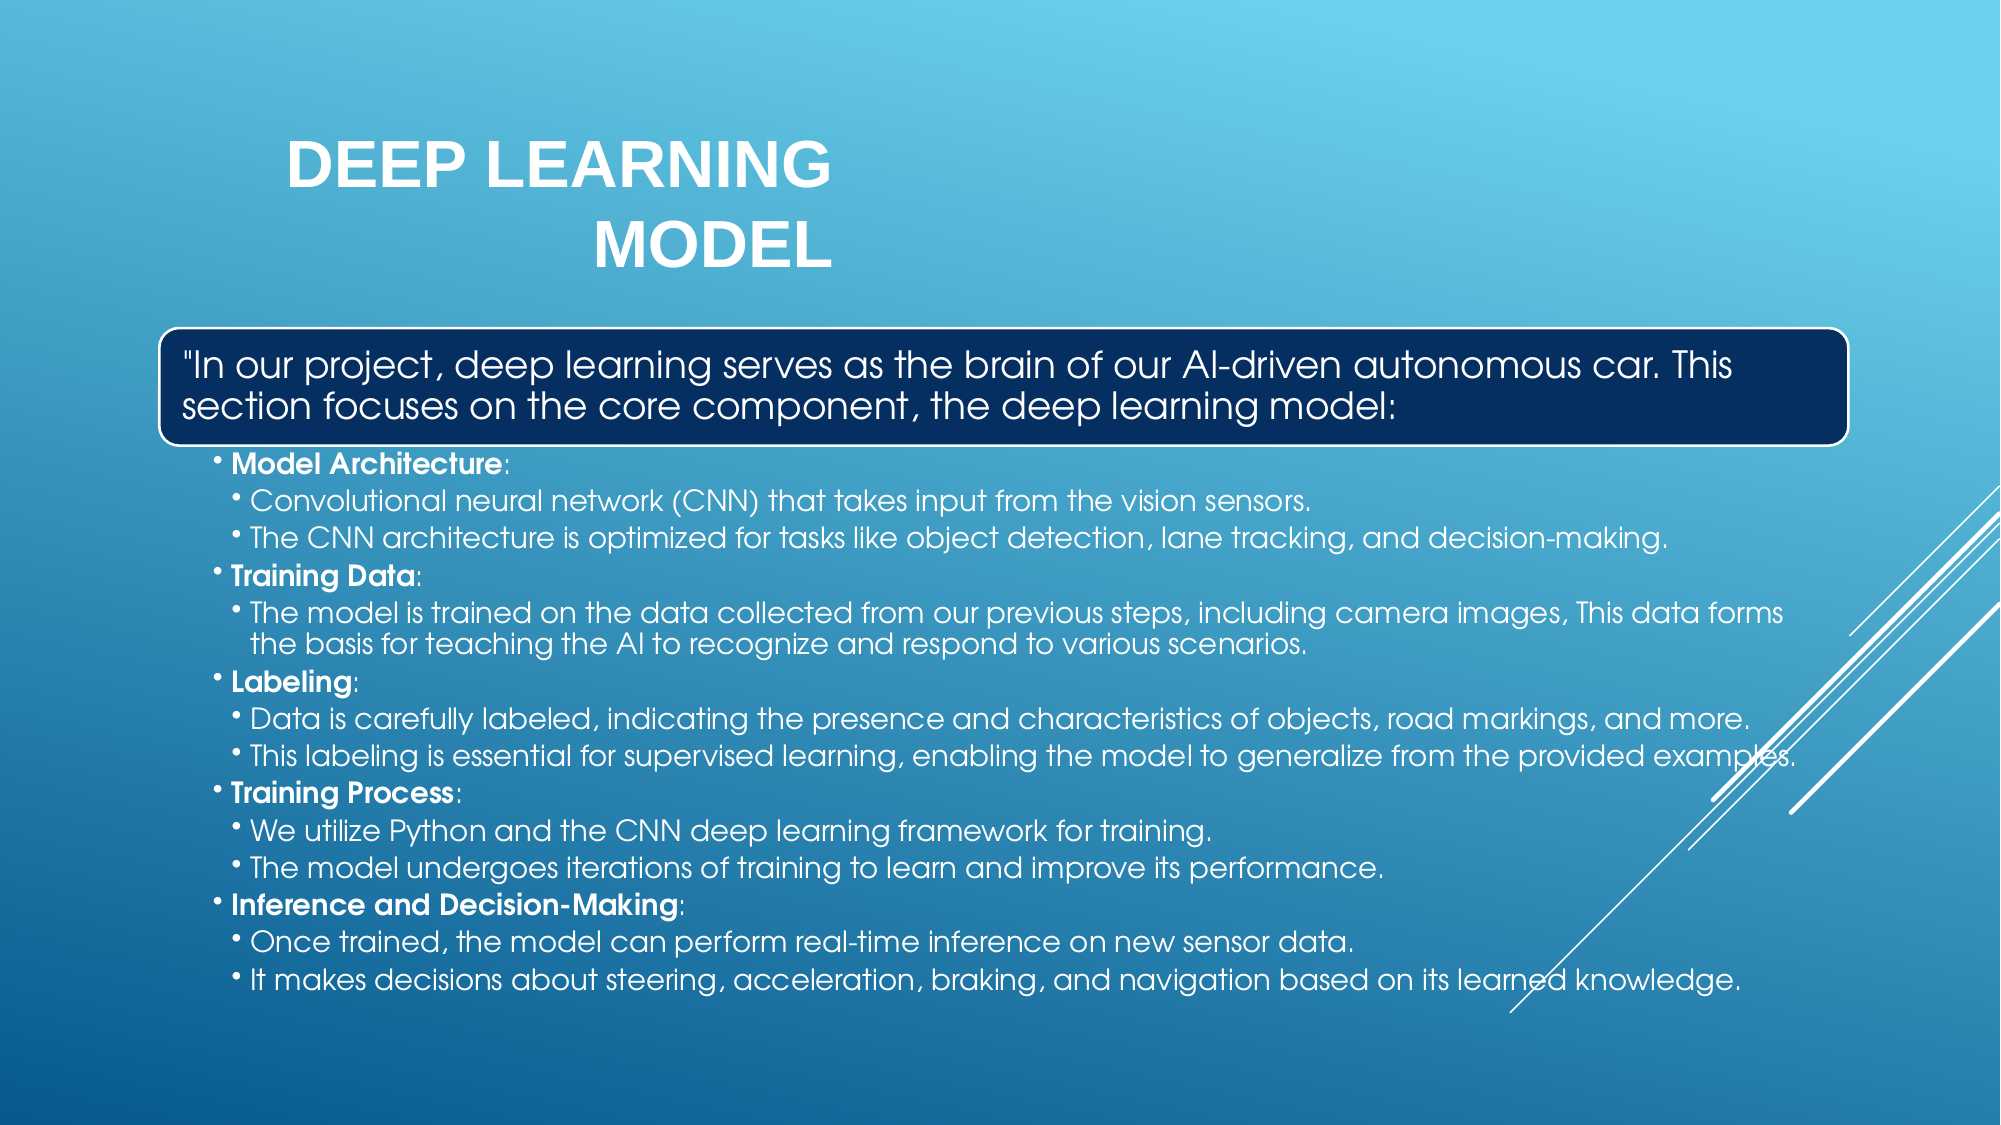

# Deep Learning Model
"In our project, deep learning serves as the brain of our AI-driven autonomous car. This section focuses on the core component, the deep learning model:
Model Architecture:
Convolutional neural network (CNN) that takes input from the vision sensors.
The CNN architecture is optimized for tasks like object detection, lane tracking, and decision-making.
Training Data:
The model is trained on the data collected from our previous steps, including camera images, This data forms the basis for teaching the AI to recognize and respond to various scenarios.
Labeling:
Data is carefully labeled, indicating the presence and characteristics of objects, road markings, and more.
This labeling is essential for supervised learning, enabling the model to generalize from the provided examples.
Training Process:
We utilize Python and the CNN deep learning framework for training.
The model undergoes iterations of training to learn and improve its performance.
Inference and Decision-Making:
Once trained, the model can perform real-time inference on new sensor data.
It makes decisions about steering, acceleration, braking, and navigation based on its learned knowledge.